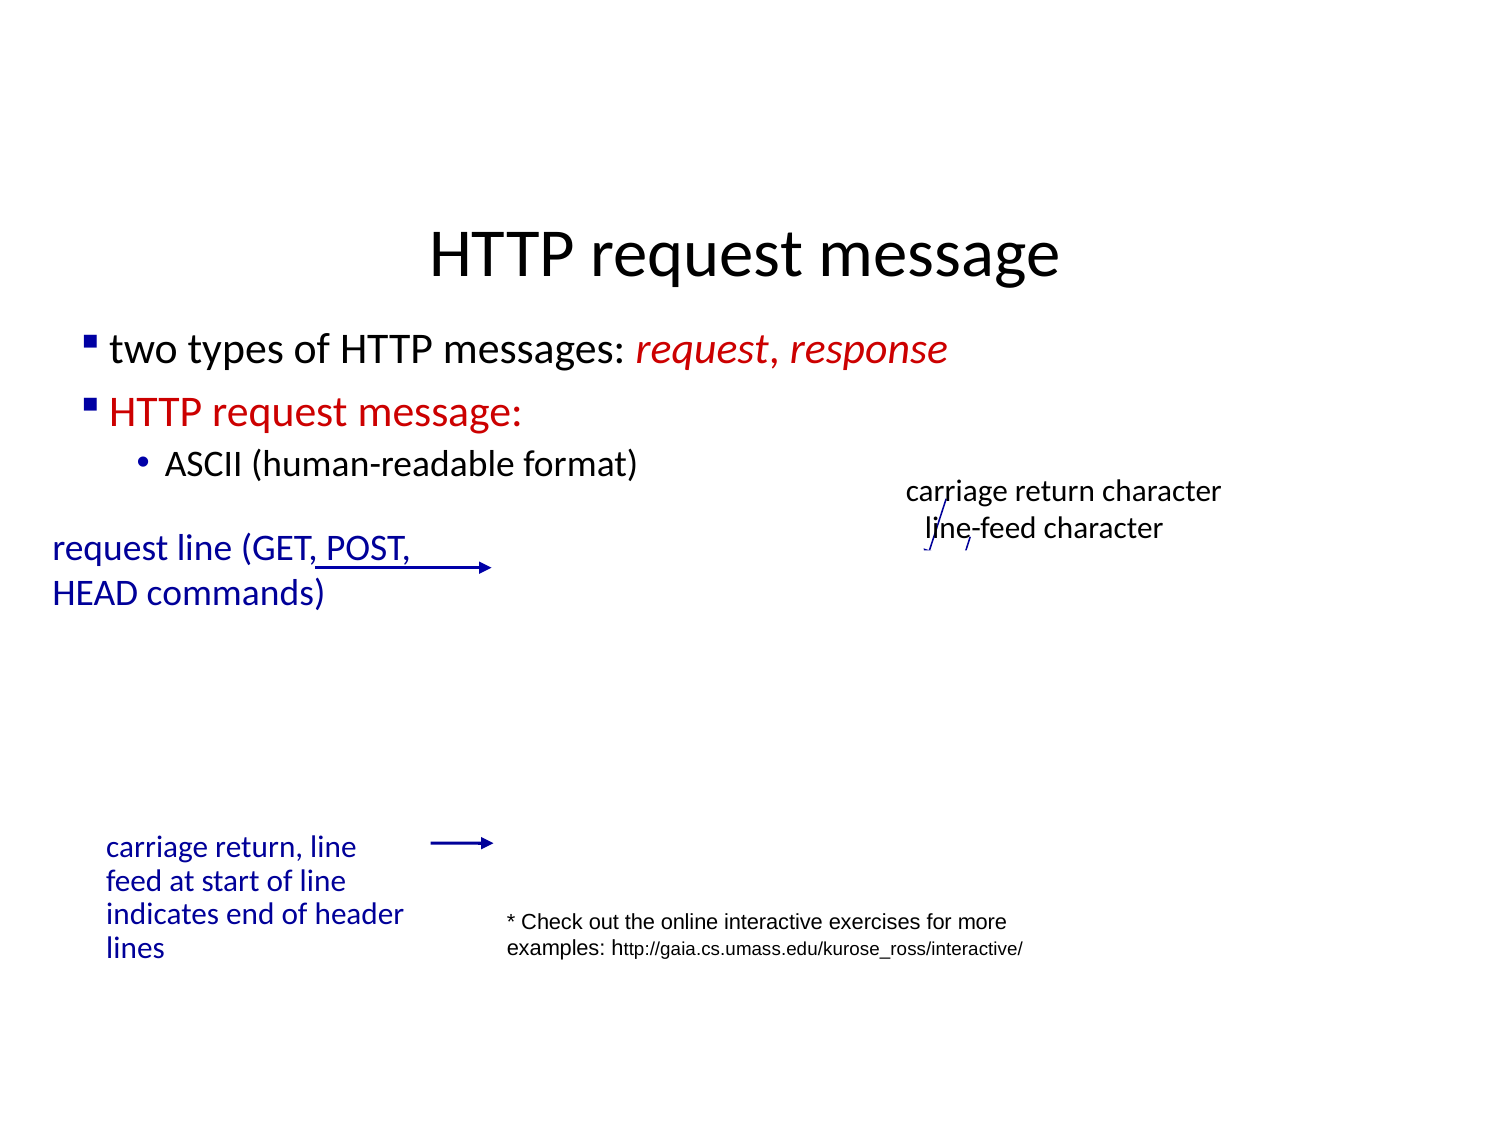

# HTTP request message
two types of HTTP messages: request, response
HTTP request message:
ASCII (human-readable format)
carriage return character

line-feed character

request line (GET, POST,
HEAD commands)
GET /index.html HTTP/1.1\r\n
Host: www-net.cs.umass.edu\r\n
User-Agent: Mozilla/5.0 (Macintosh; Intel Mac OS X 10.15; rv:80.0) Gecko/20100101 Firefox/80.0 \r\n
Accept: text/html,application/xhtml+xml\r\n
Accept-Language: en-us,en;q=0.5\r\n
Accept-Encoding: gzip,deflate\r\n
Connection: keep-alive\r\n
\r\n

header
 lines
carriage return, line feed at start of line indicates end of header lines

* Check out the online interactive exercises for more examples: http://gaia.cs.umass.edu/kurose_ross/interactive/
Transport Layer: 3-50